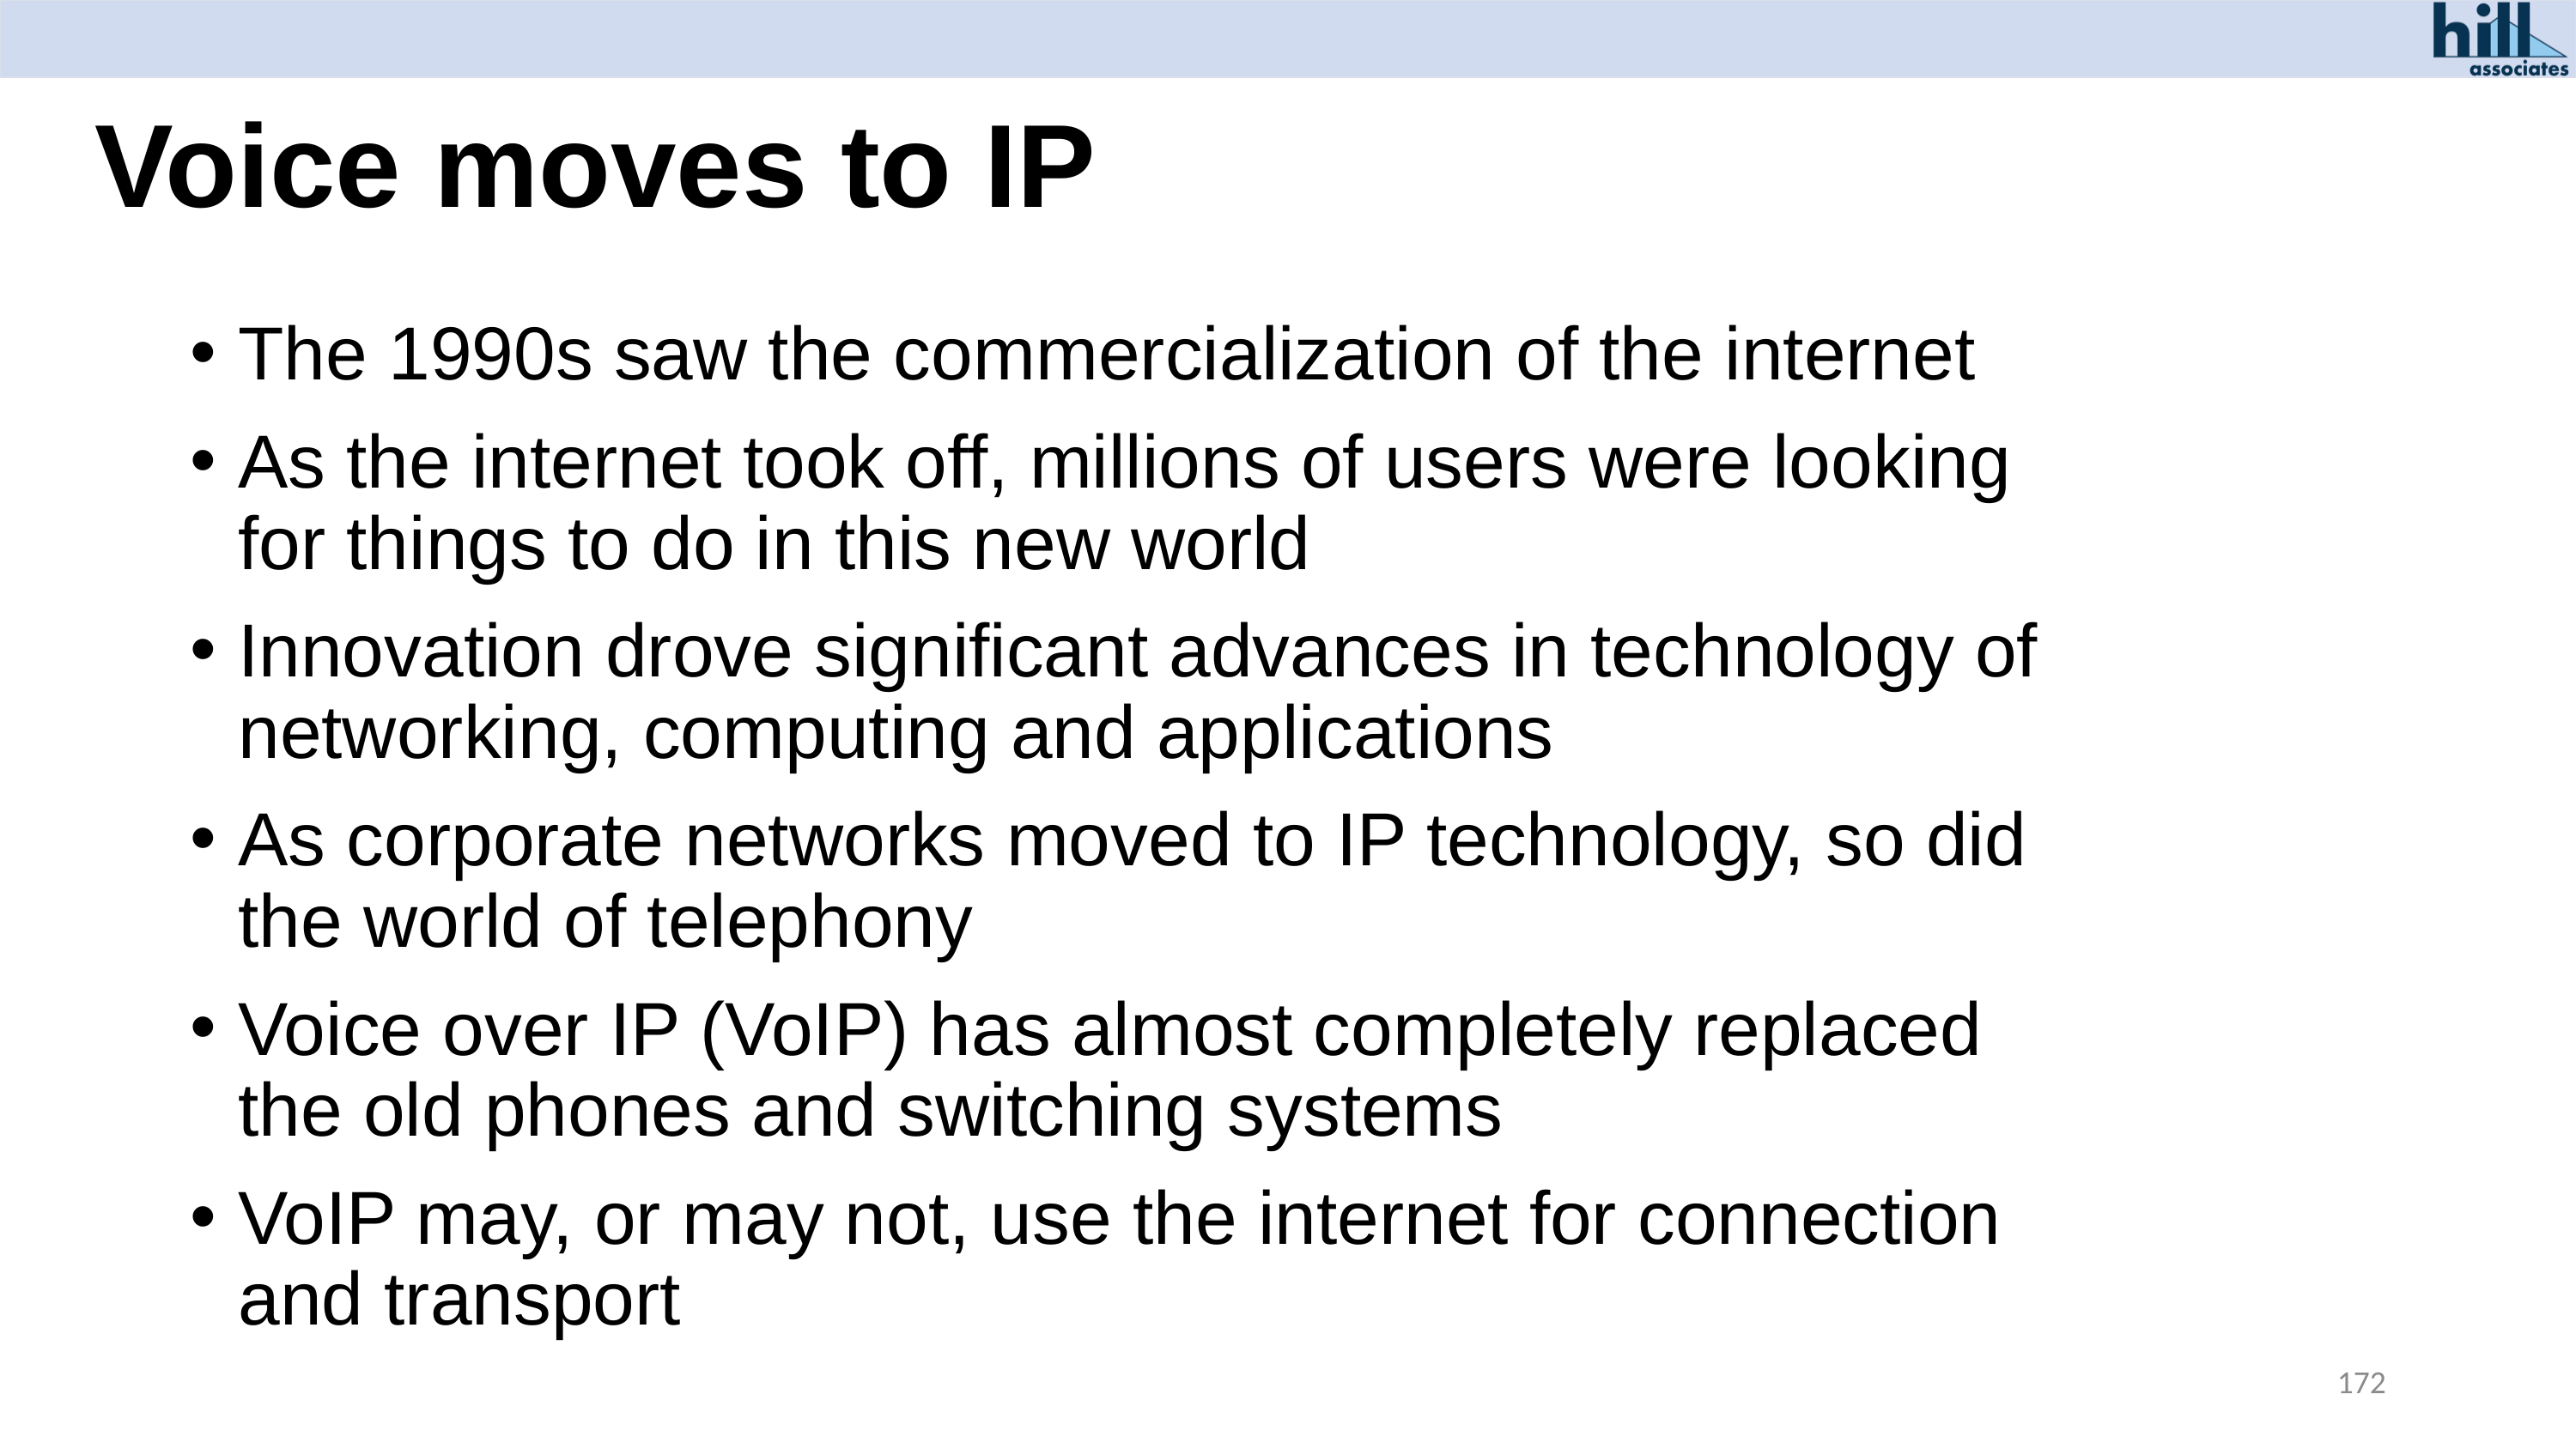

# Voice moves to IP
The 1990s saw the commercialization of the internet
As the internet took off, millions of users were looking for things to do in this new world
Innovation drove significant advances in technology of networking, computing and applications
As corporate networks moved to IP technology, so did the world of telephony
Voice over IP (VoIP) has almost completely replaced the old phones and switching systems
VoIP may, or may not, use the internet for connection and transport
172